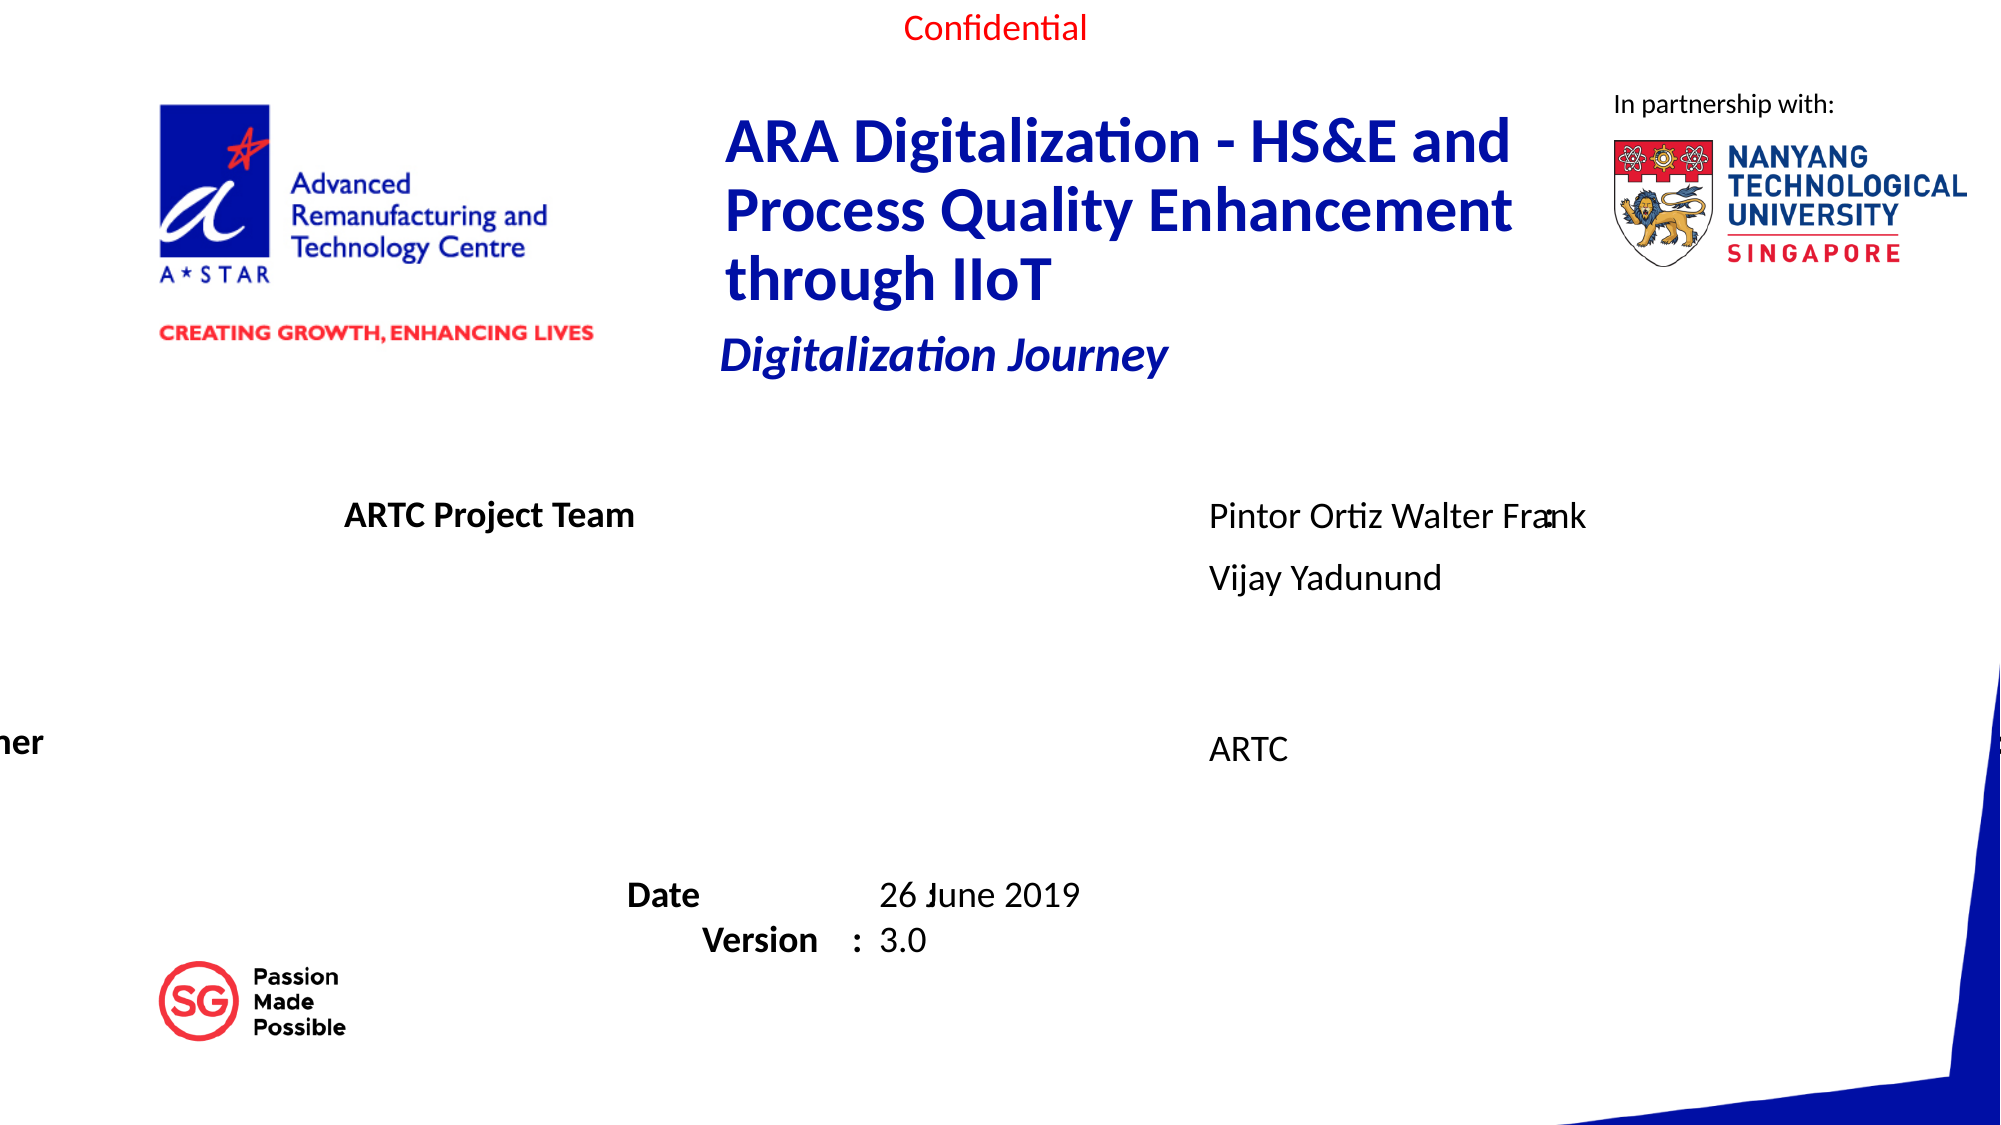

ARA Digitalization - HS&E and Process Quality Enhancement through IIoT

Pintor Ortiz Walter Frank
Vijay Yadunund
ARTC
26 June 2019
3.0